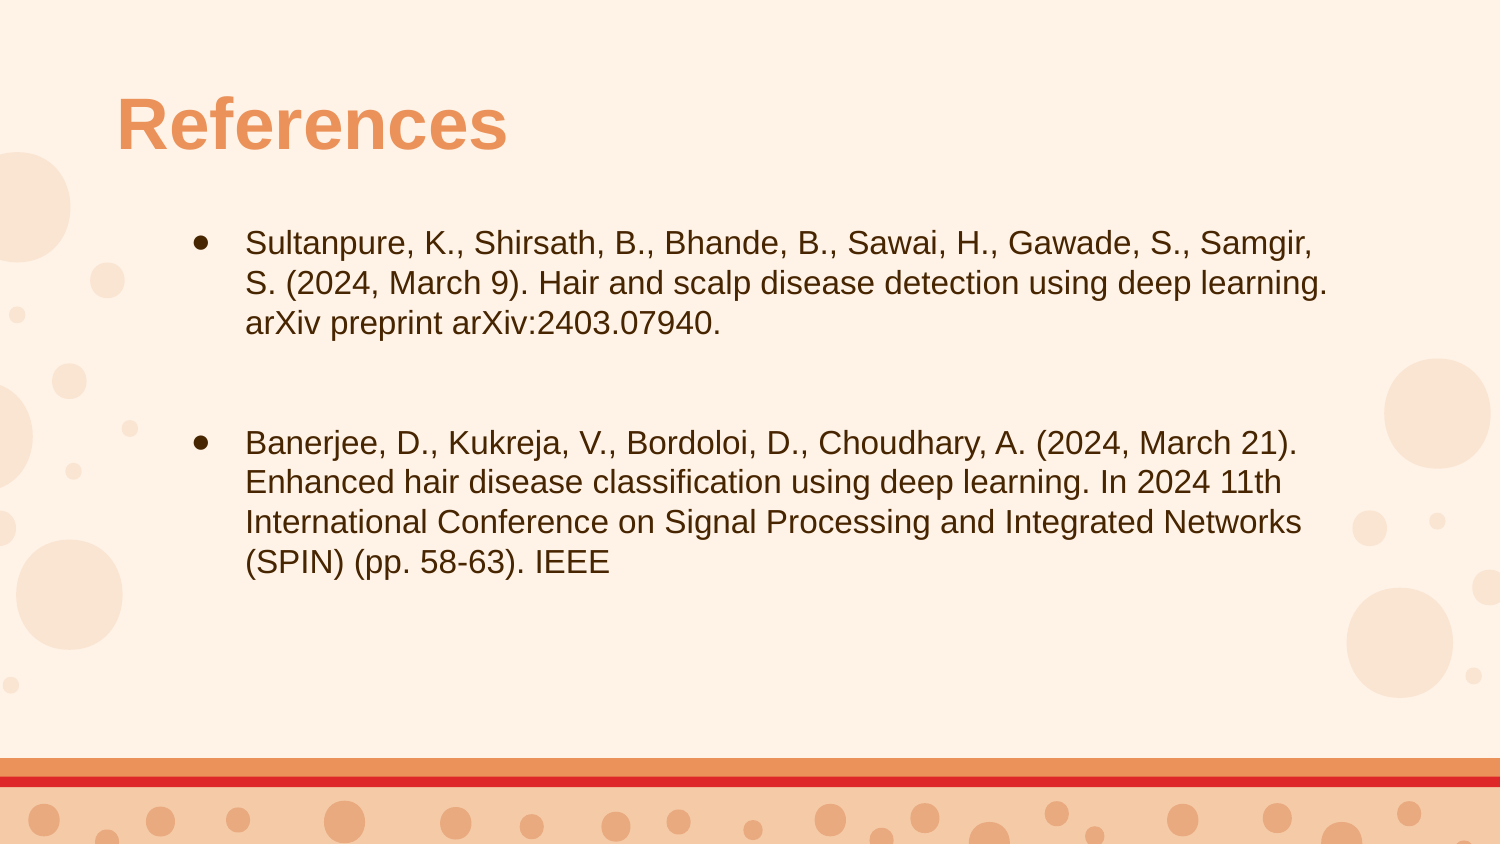

# References
Sultanpure, K., Shirsath, B., Bhande, B., Sawai, H., Gawade, S., Samgir, S. (2024, March 9). Hair and scalp disease detection using deep learning. arXiv preprint arXiv:2403.07940.

Banerjee, D., Kukreja, V., Bordoloi, D., Choudhary, A. (2024, March 21). Enhanced hair disease classification using deep learning. In 2024 11th International Conference on Signal Processing and Integrated Networks (SPIN) (pp. 58-63). IEEE